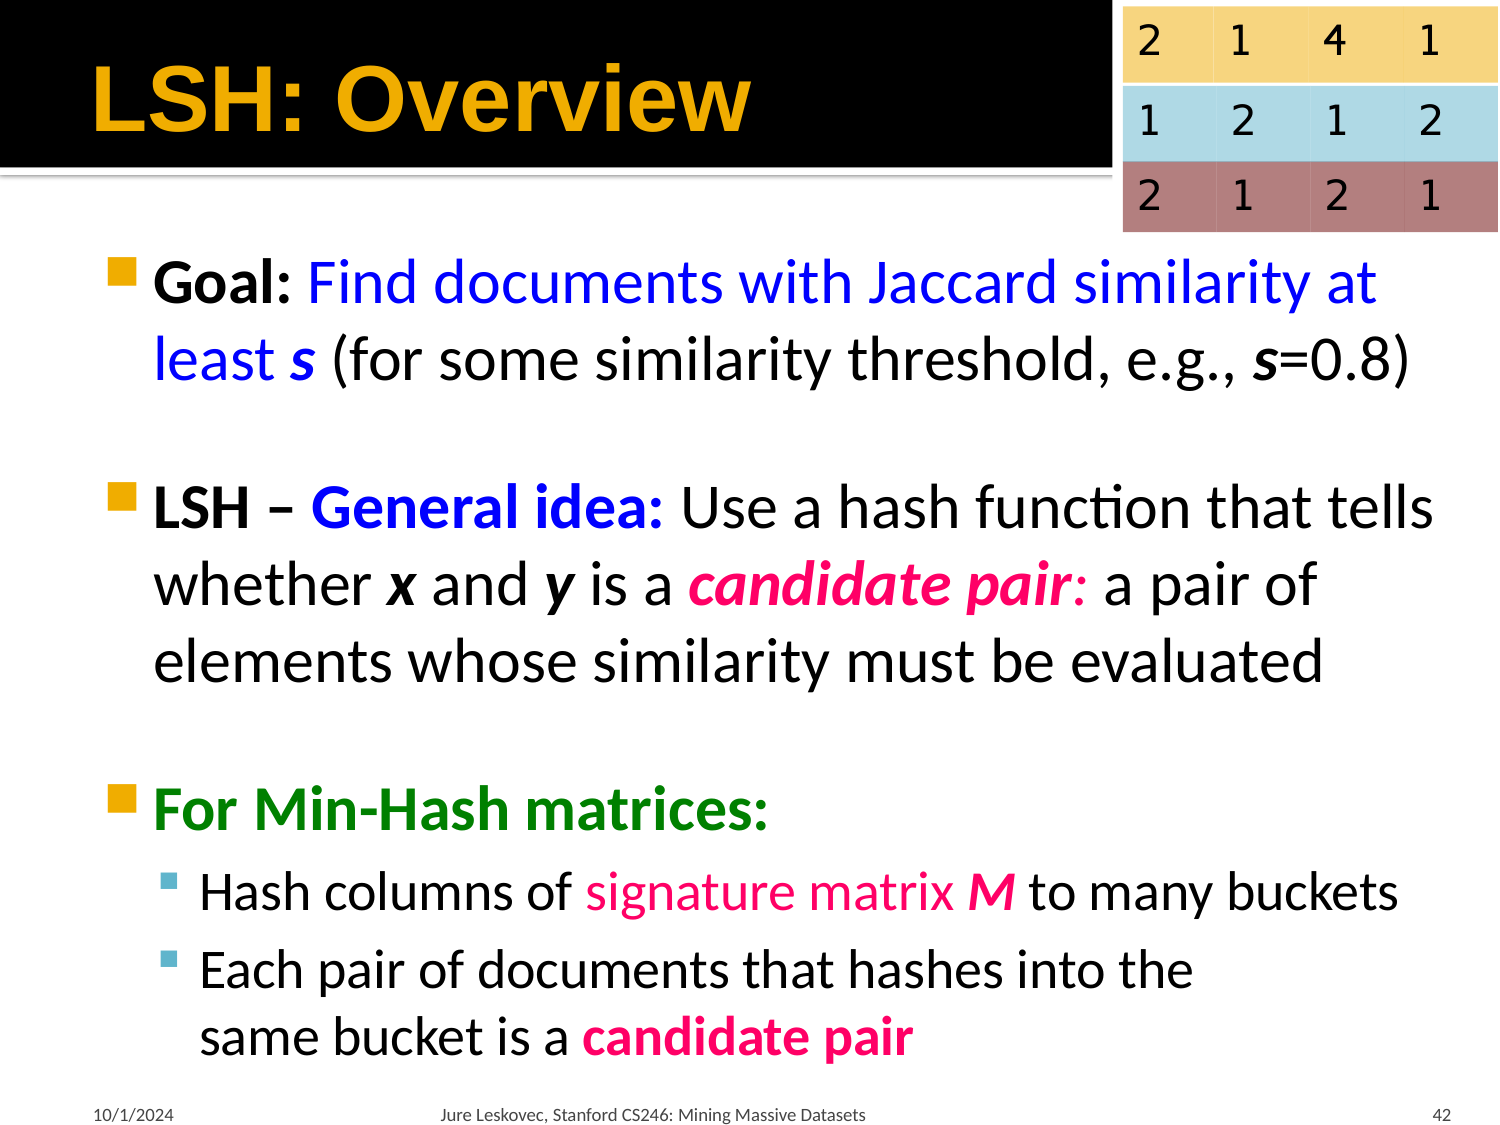

2
1

4

1

1

2

1

2

2

1

2

1

# LSH: Overview
Goal: Find documents with Jaccard similarity at least s (for some similarity threshold, e.g., s=0.8)

LSH – General idea: Use a hash function that tells whether x and y is a candidate pair: a pair of elements whose similarity must be evaluated

For Min-Hash matrices:
Hash columns of signature matrix M to many buckets
Each pair of documents that hashes into the
same bucket is a candidate pair
10/1/2024
Jure Leskovec, Stanford CS246: Mining Massive Datasets
42